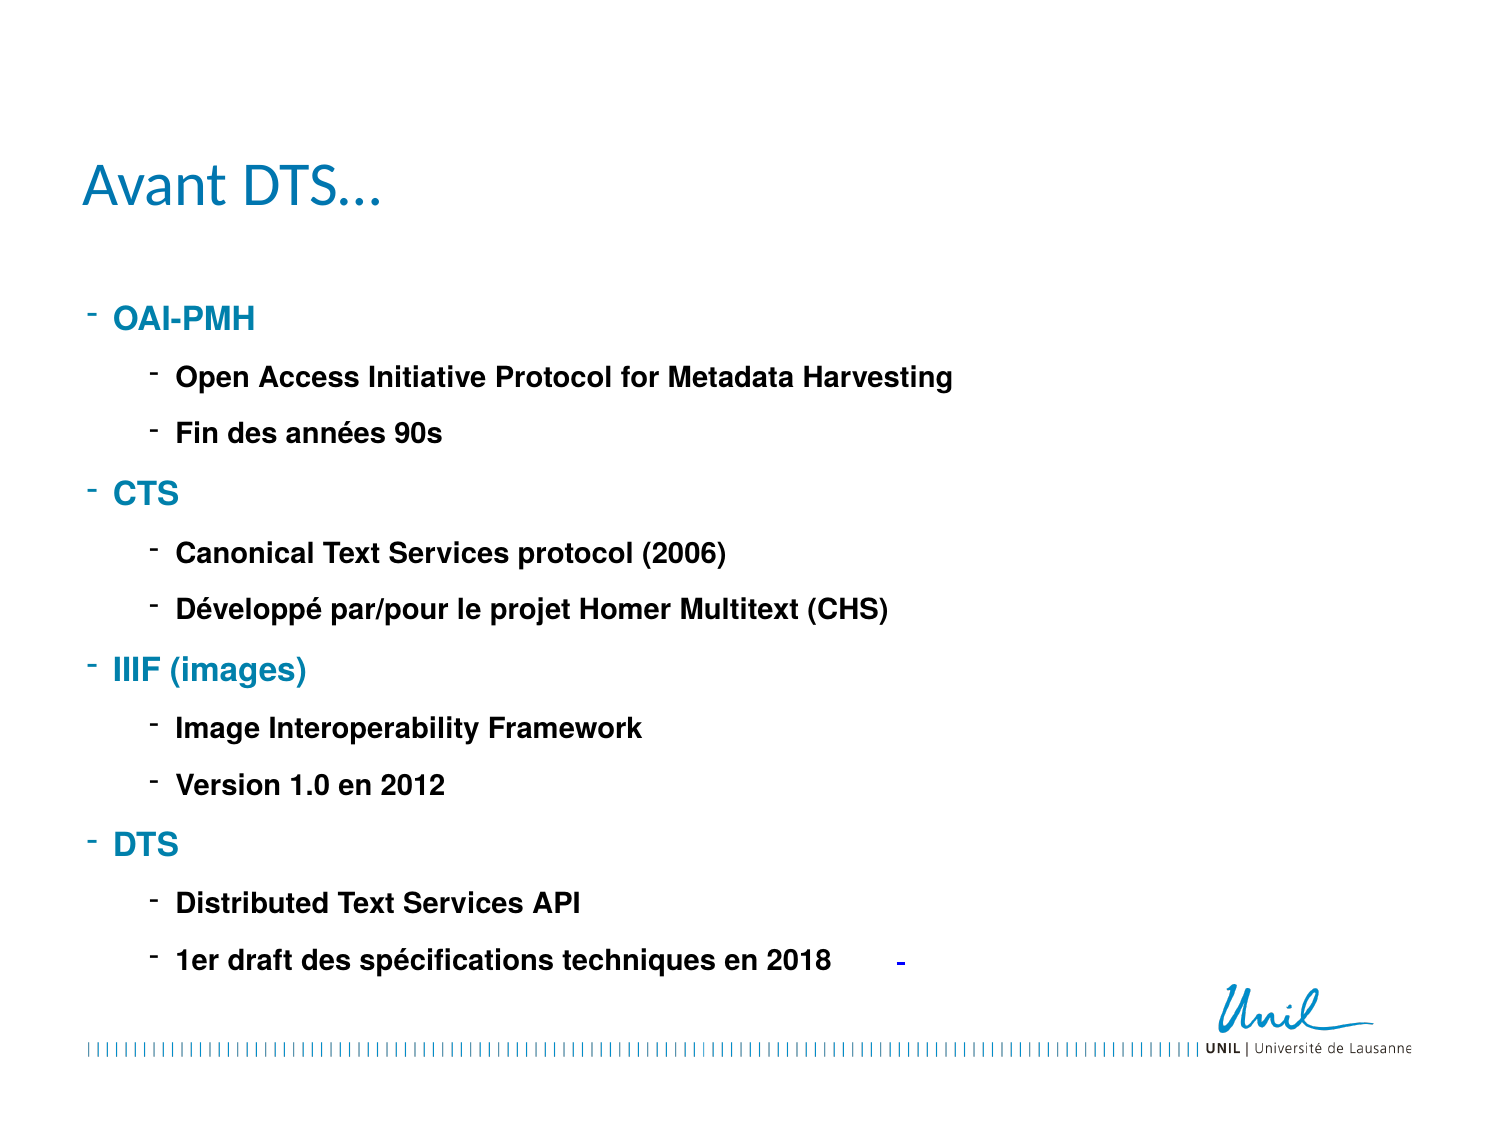

# Avant DTS…
OAI-PMH
Open Access Initiative Protocol for Metadata Harvesting
Fin des années 90s
CTS
Canonical Text Services protocol (2006)
Développé par/pour le projet Homer Multitext (CHS)
IIIF (images)
Image Interoperability Framework
Version 1.0 en 2012
DTS
Distributed Text Services API
1er draft des spécifications techniques en 2018

11